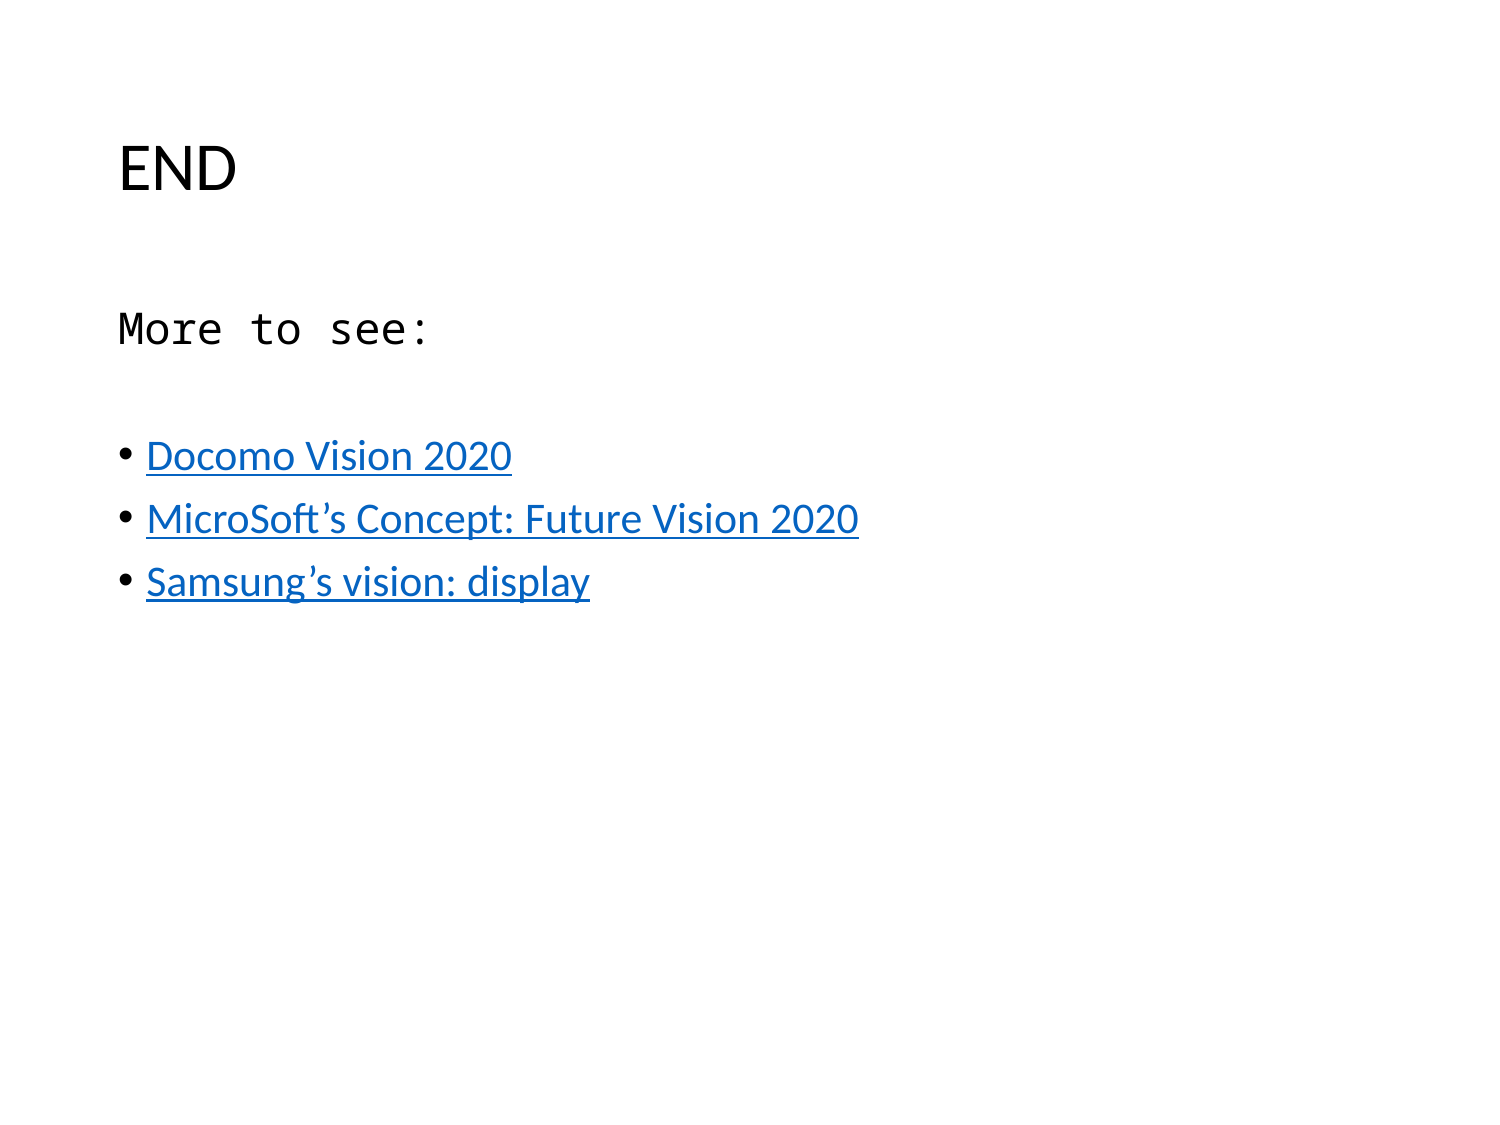

# END
More to see:

Docomo Vision 2020
MicroSoft’s Concept: Future Vision 2020
Samsung’s vision: display